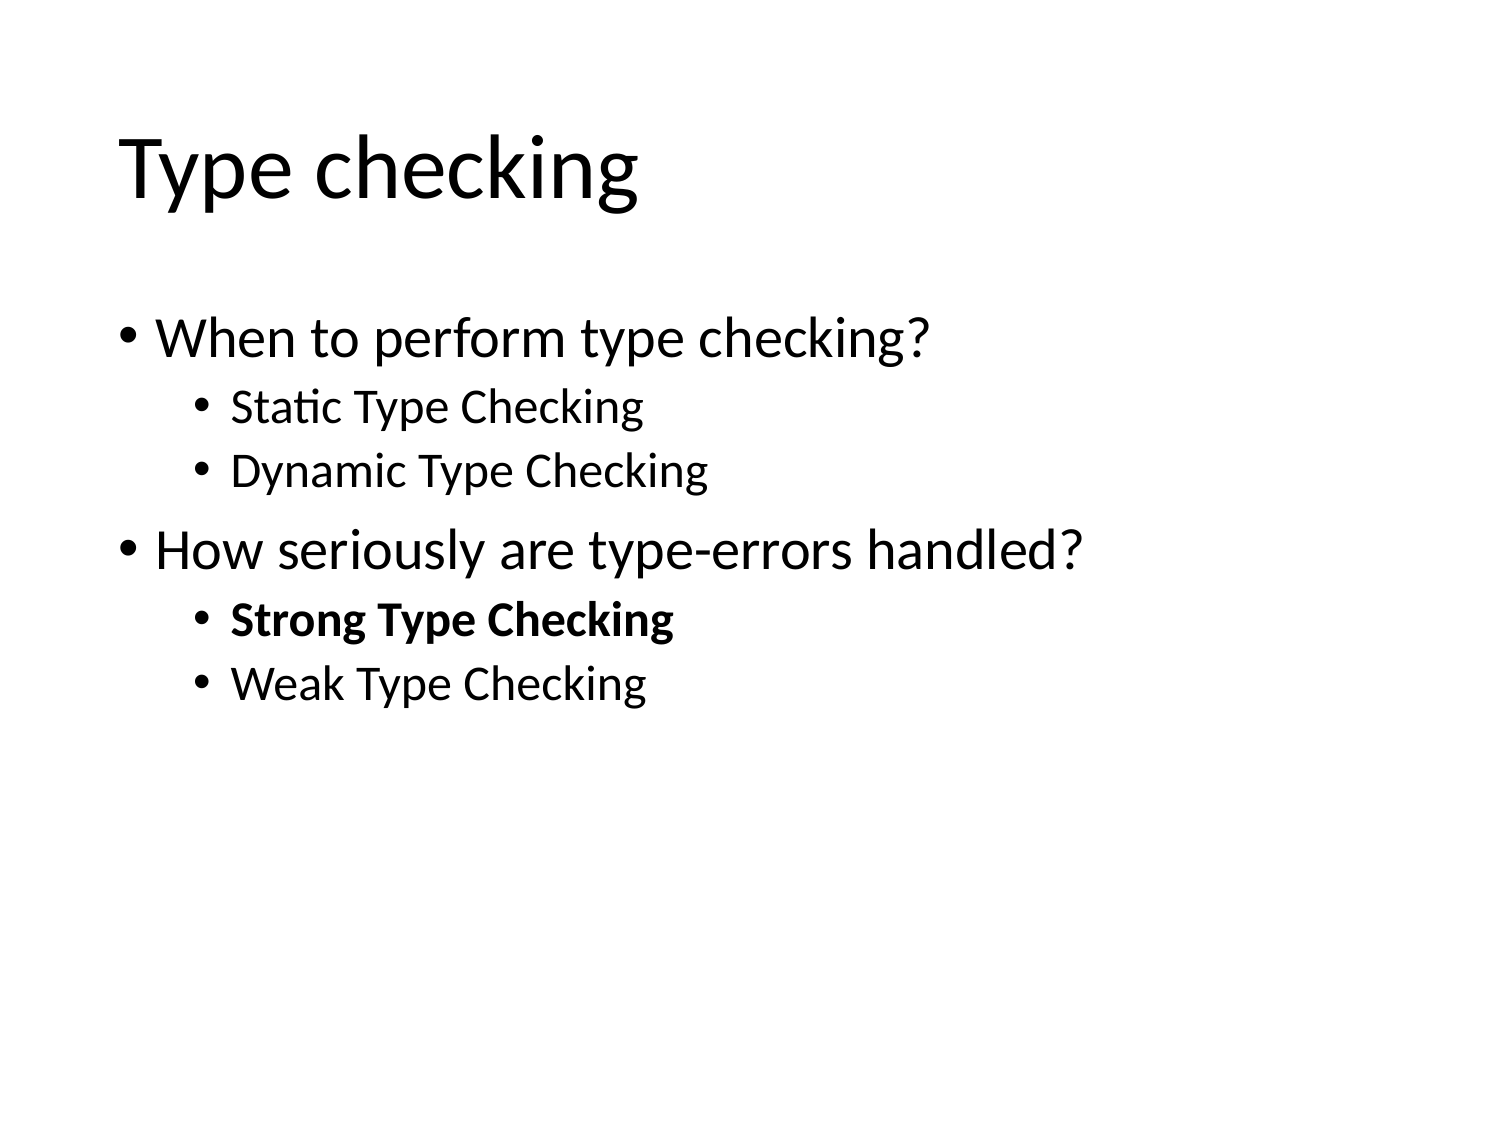

# Type checking
When to perform type checking?
Static Type Checking
Dynamic Type Checking
How seriously are type-errors handled?
Strong Type Checking
Weak Type Checking